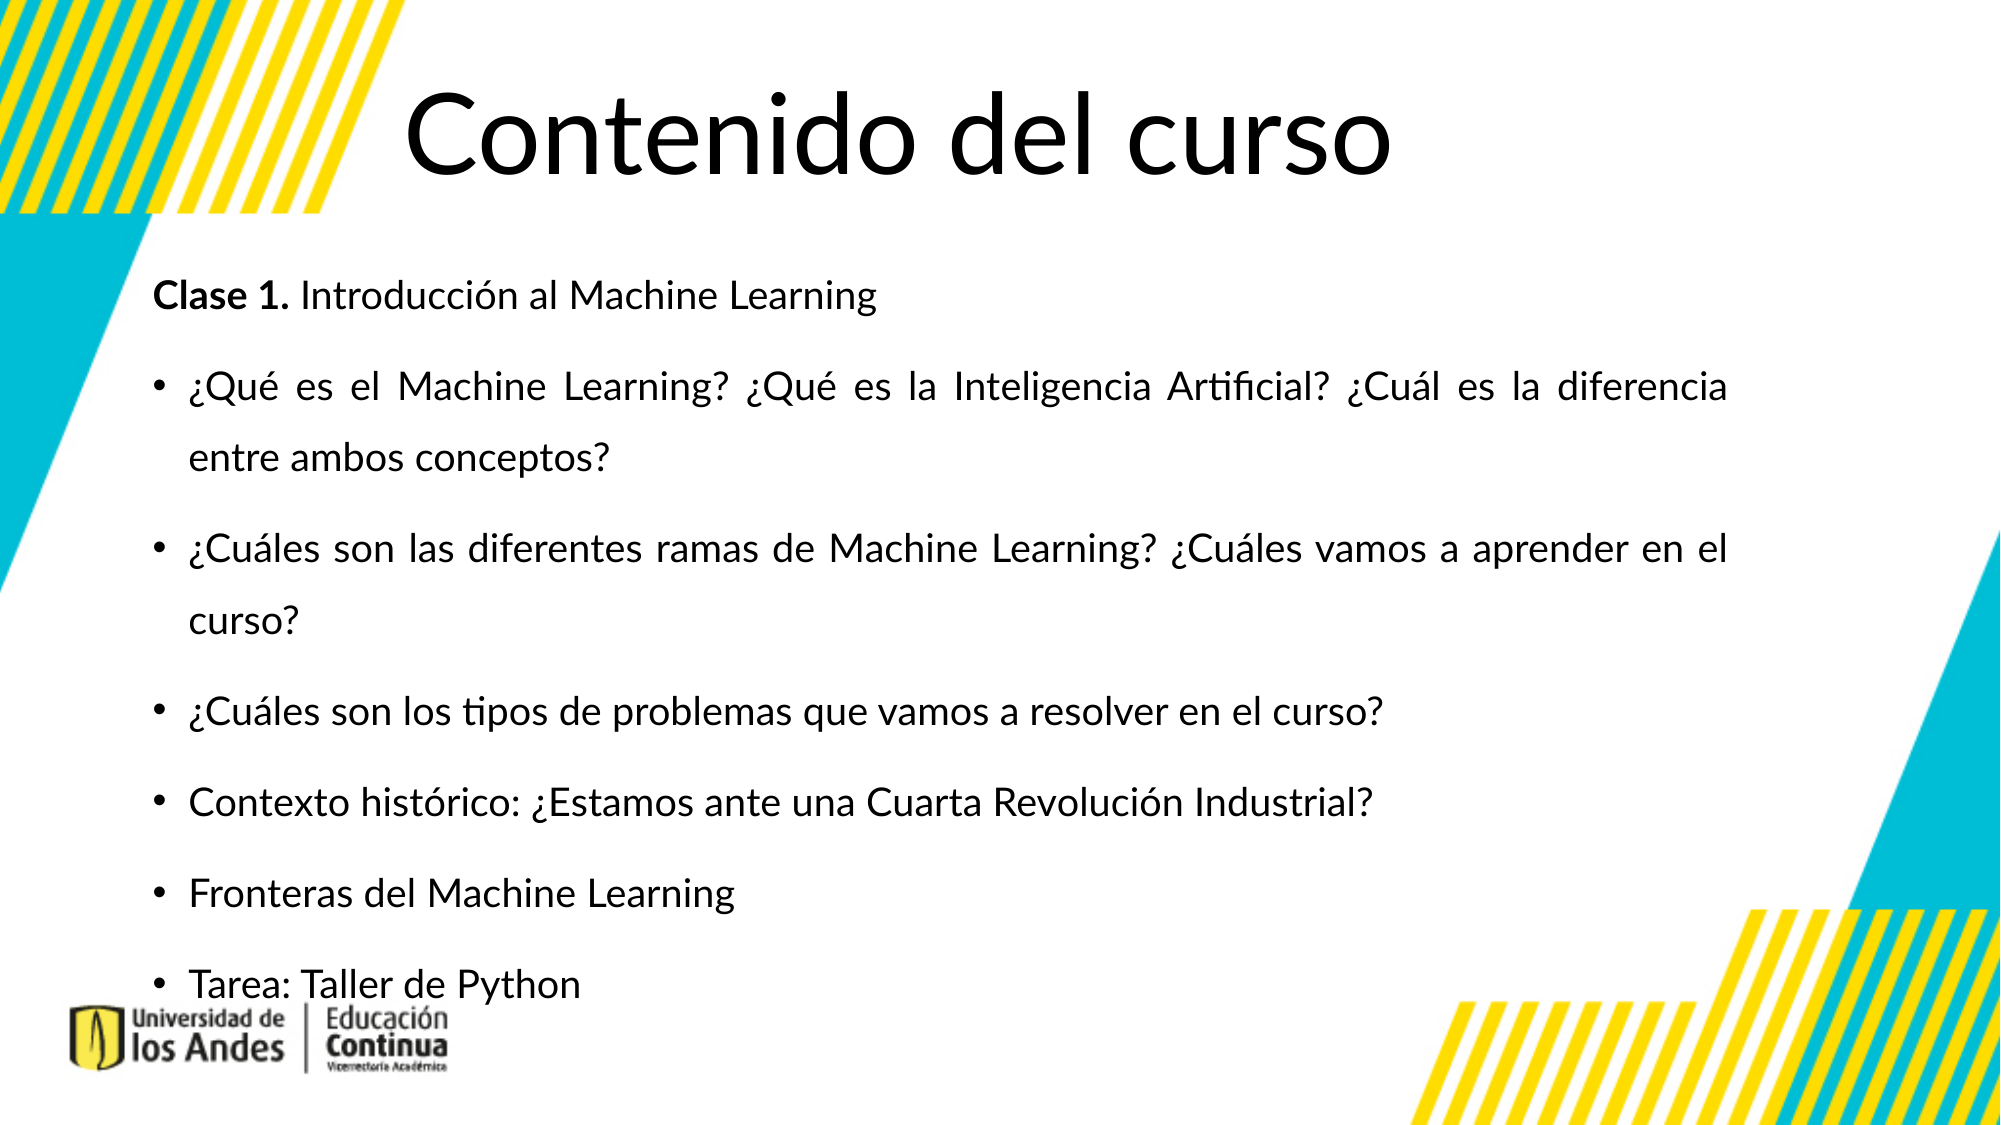

Contenido del curso
Clase 1. Introducción al Machine Learning
¿Qué es el Machine Learning? ¿Qué es la Inteligencia Artificial? ¿Cuál es la diferencia entre ambos conceptos?
¿Cuáles son las diferentes ramas de Machine Learning? ¿Cuáles vamos a aprender en el curso?
¿Cuáles son los tipos de problemas que vamos a resolver en el curso?
Contexto histórico: ¿Estamos ante una Cuarta Revolución Industrial?
Fronteras del Machine Learning
Tarea: Taller de Python